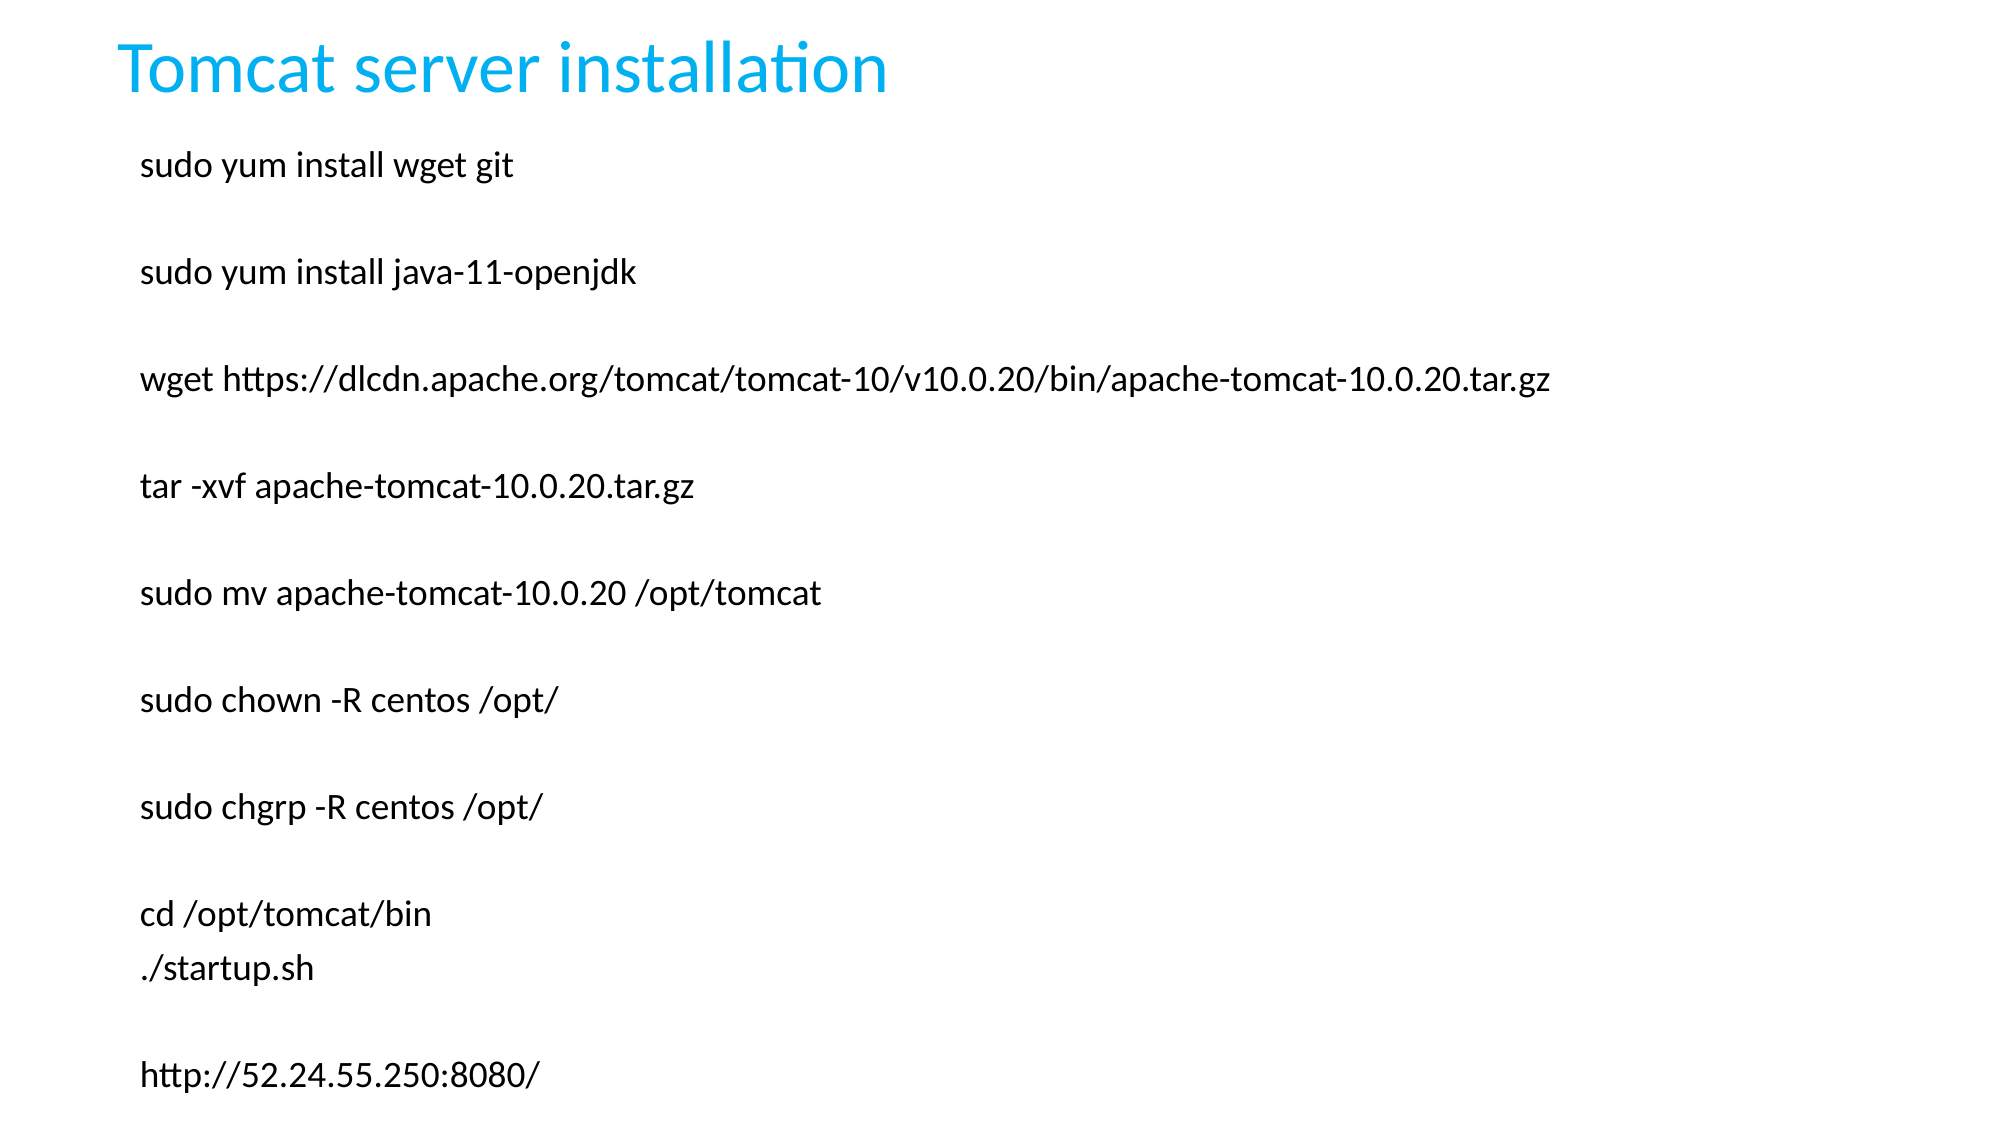

# Tomcat server installation
sudo yum install wget git

sudo yum install java-11-openjdk

wget https://dlcdn.apache.org/tomcat/tomcat-10/v10.0.20/bin/apache-tomcat-10.0.20.tar.gz

tar -xvf apache-tomcat-10.0.20.tar.gz

sudo mv apache-tomcat-10.0.20 /opt/tomcat

sudo chown -R centos /opt/

sudo chgrp -R centos /opt/

cd /opt/tomcat/bin
./startup.sh

http://52.24.55.250:8080/